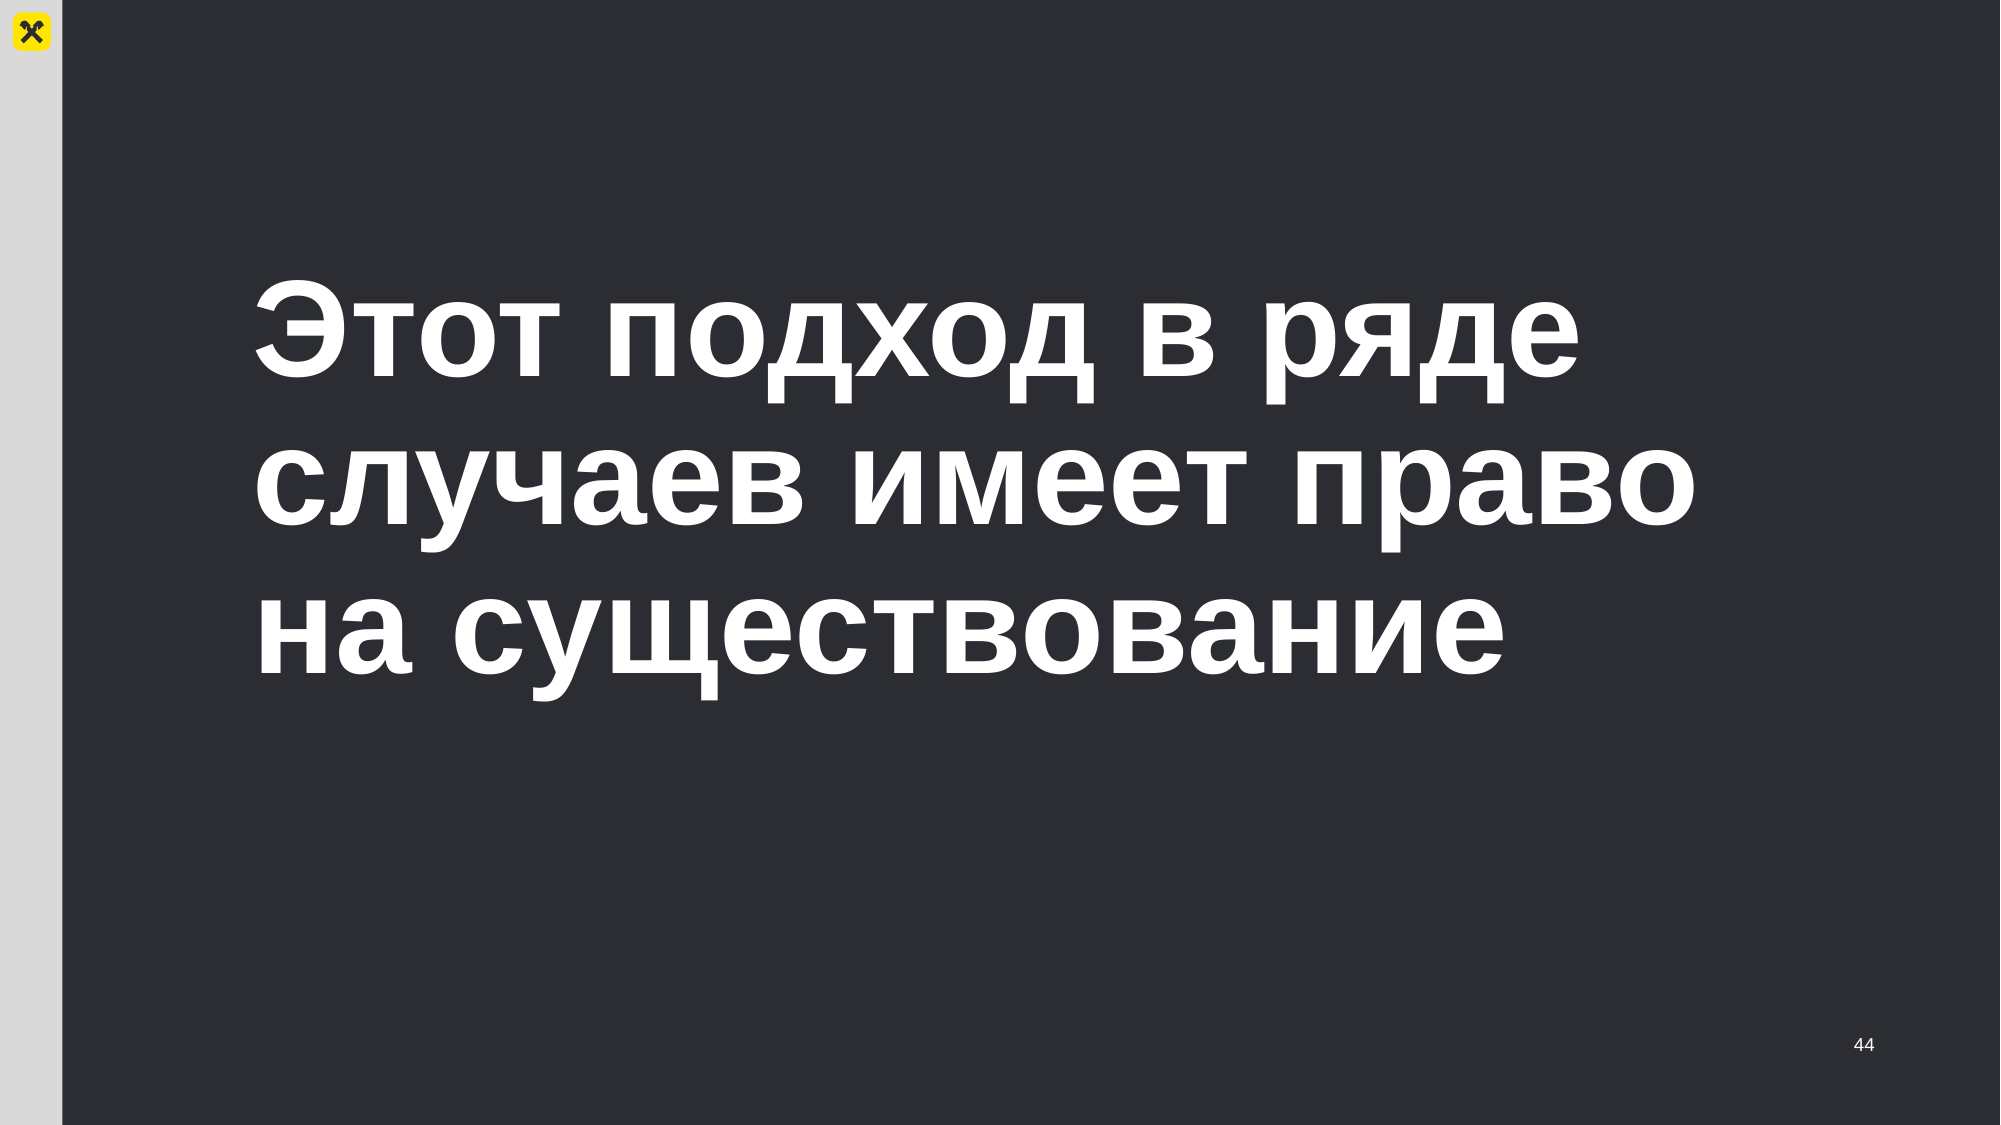

# Этот подход в ряде случаев имеет право на существование
44